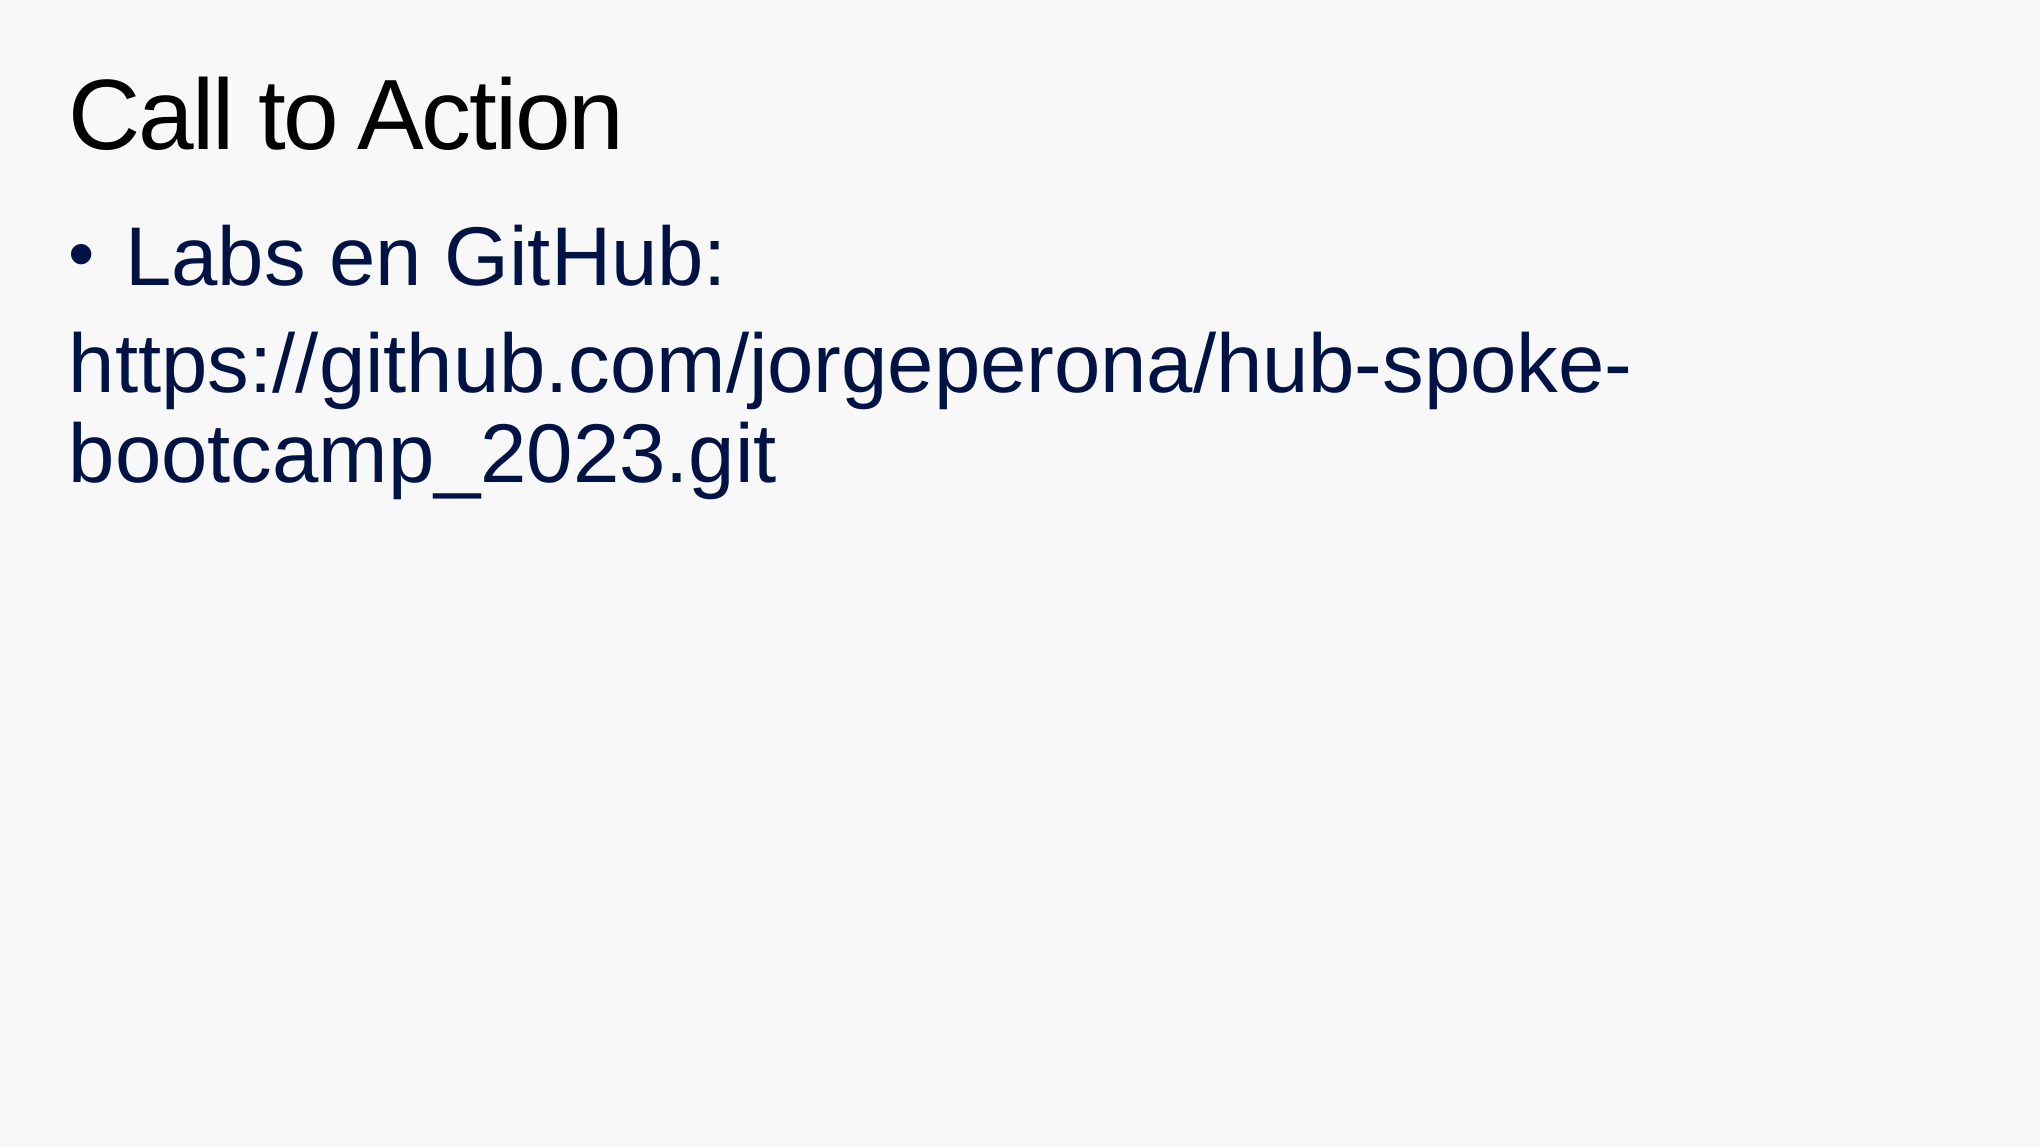

# Call to Action
Labs en GitHub:
https://github.com/jorgeperona/hub-spoke-bootcamp_2023.git